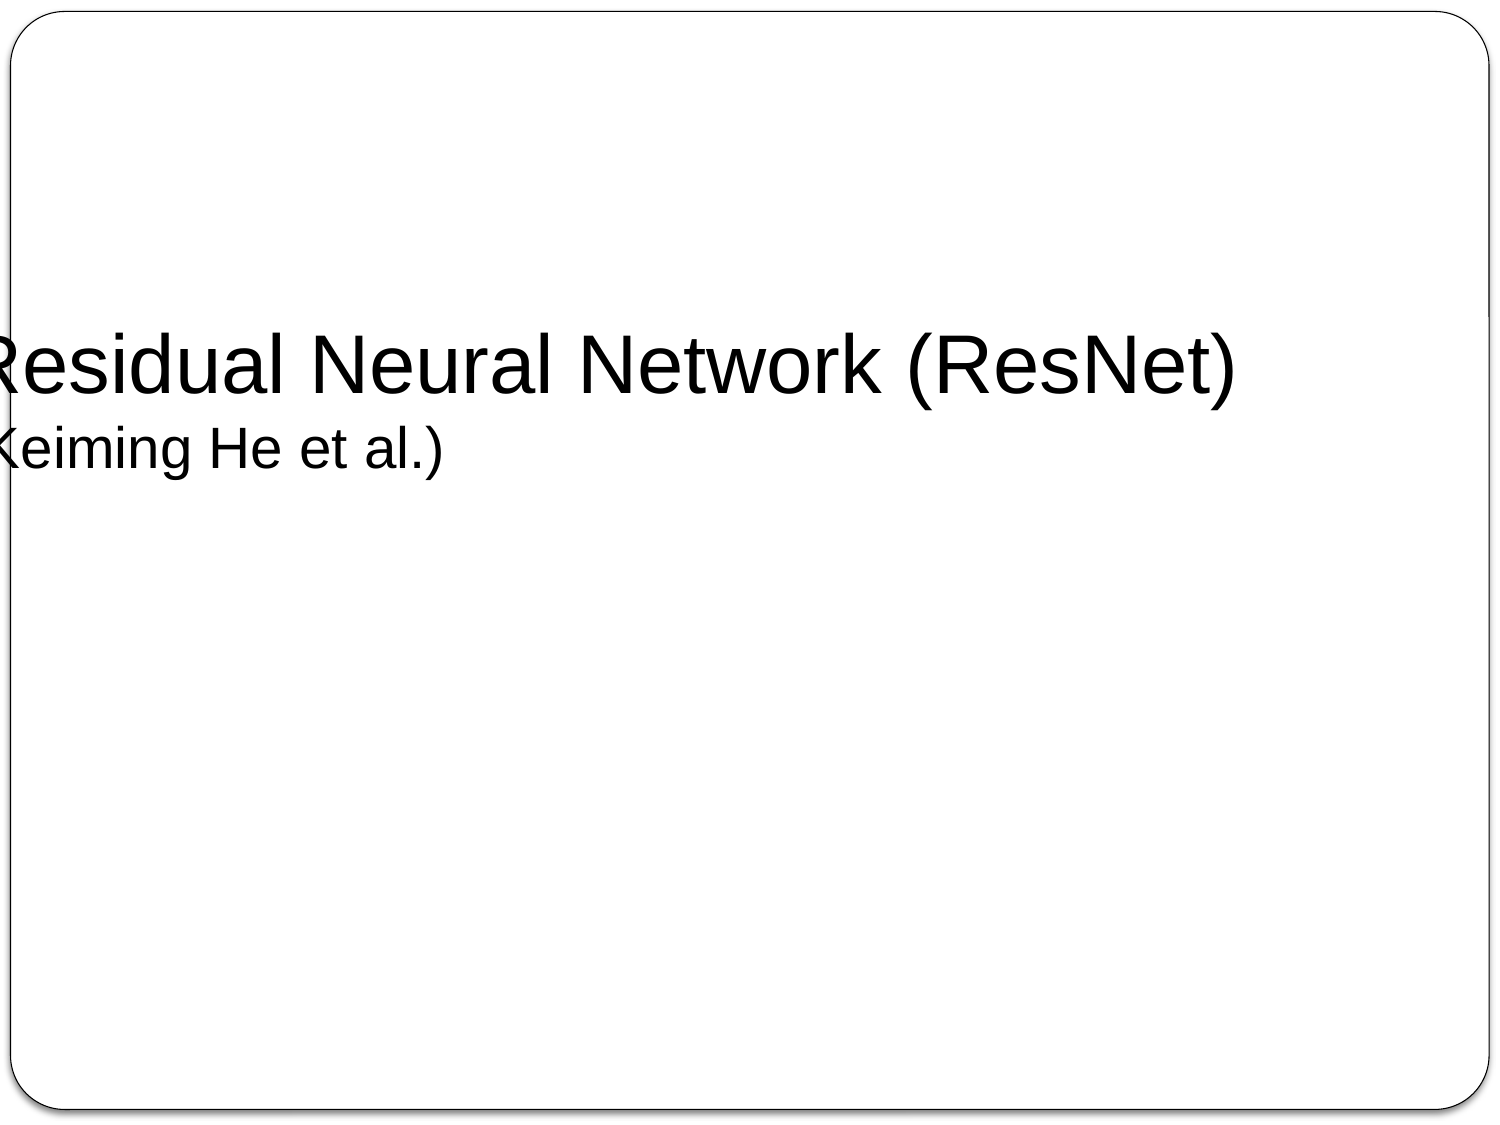

Residual Neural Network (ResNet)
(Keiming He et al.)